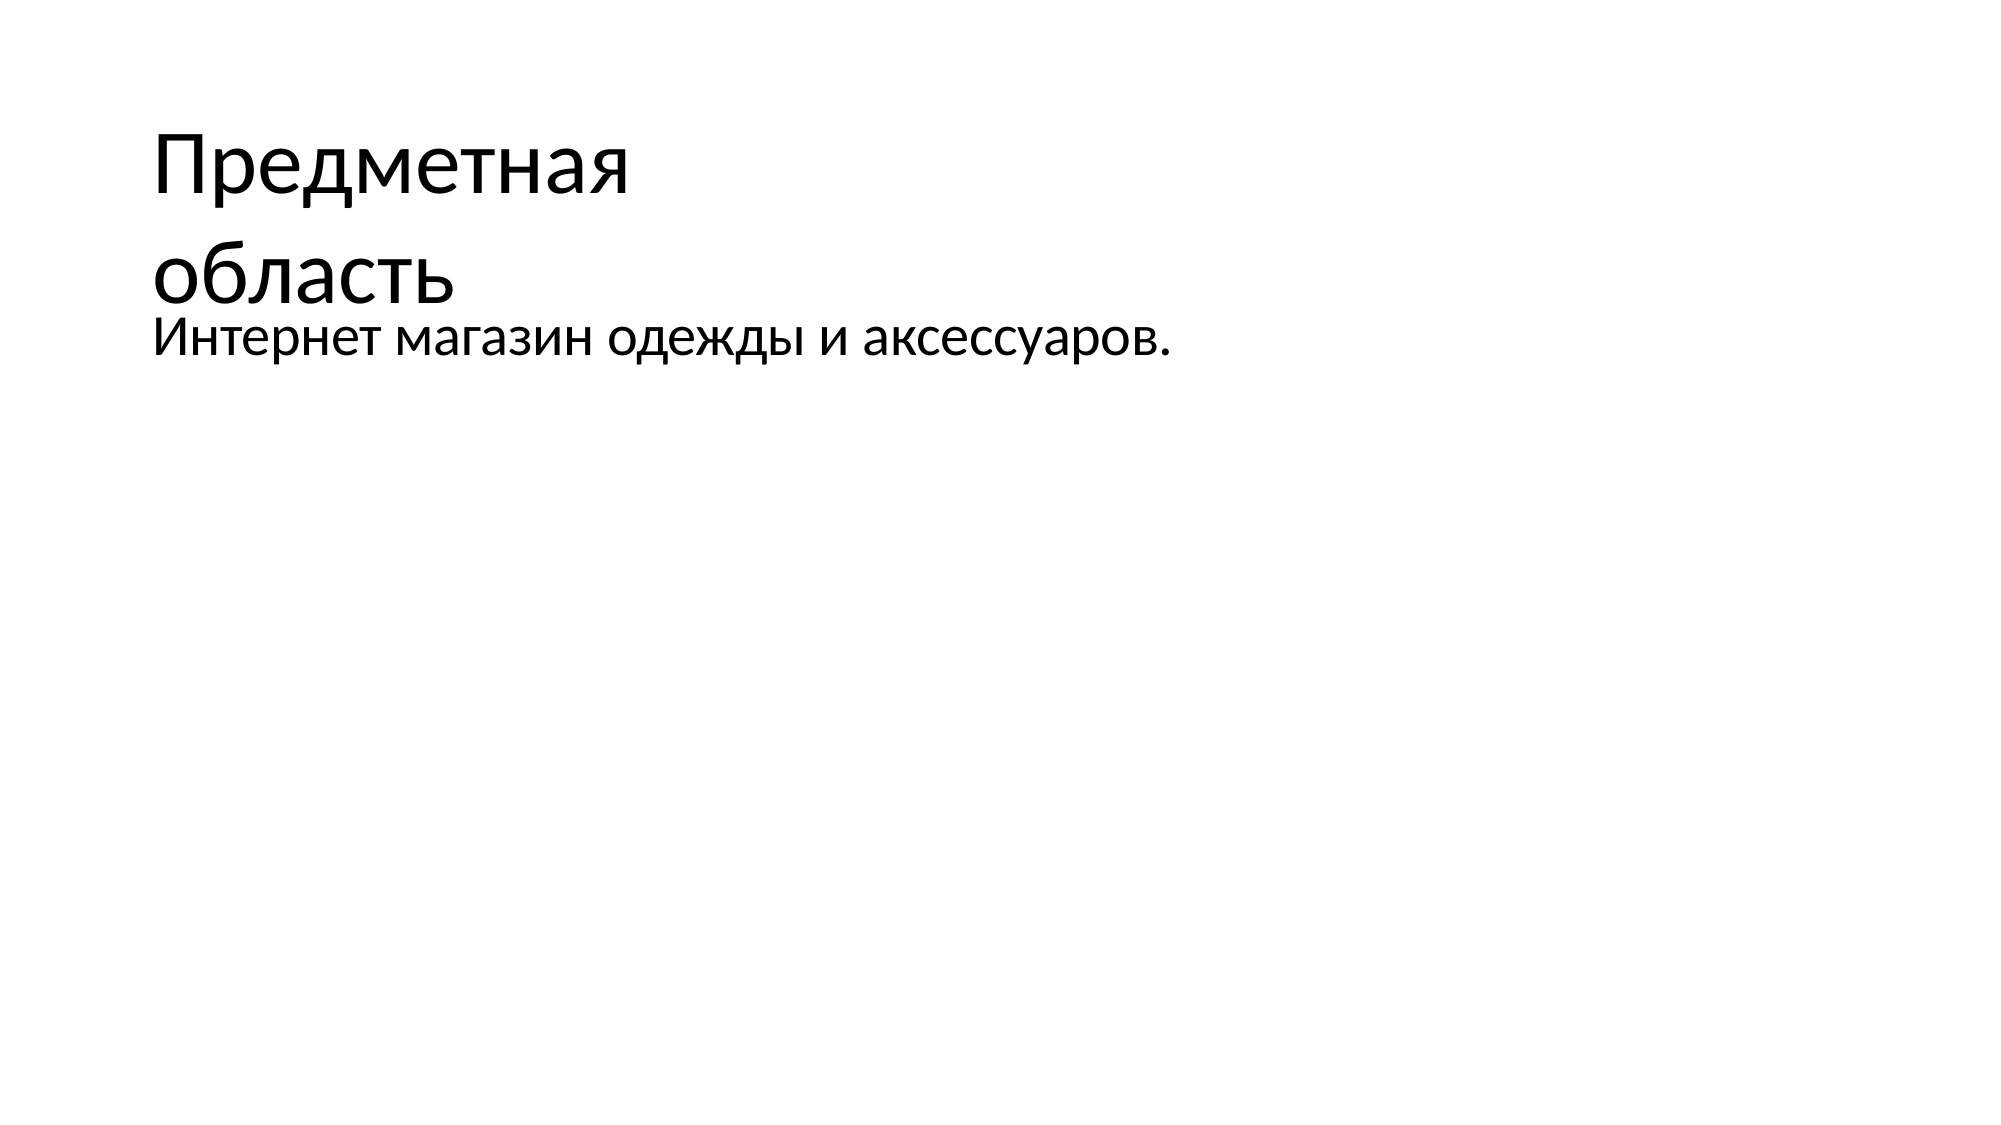

# Предметная область
Интернет магазин одежды и аксессуаров.